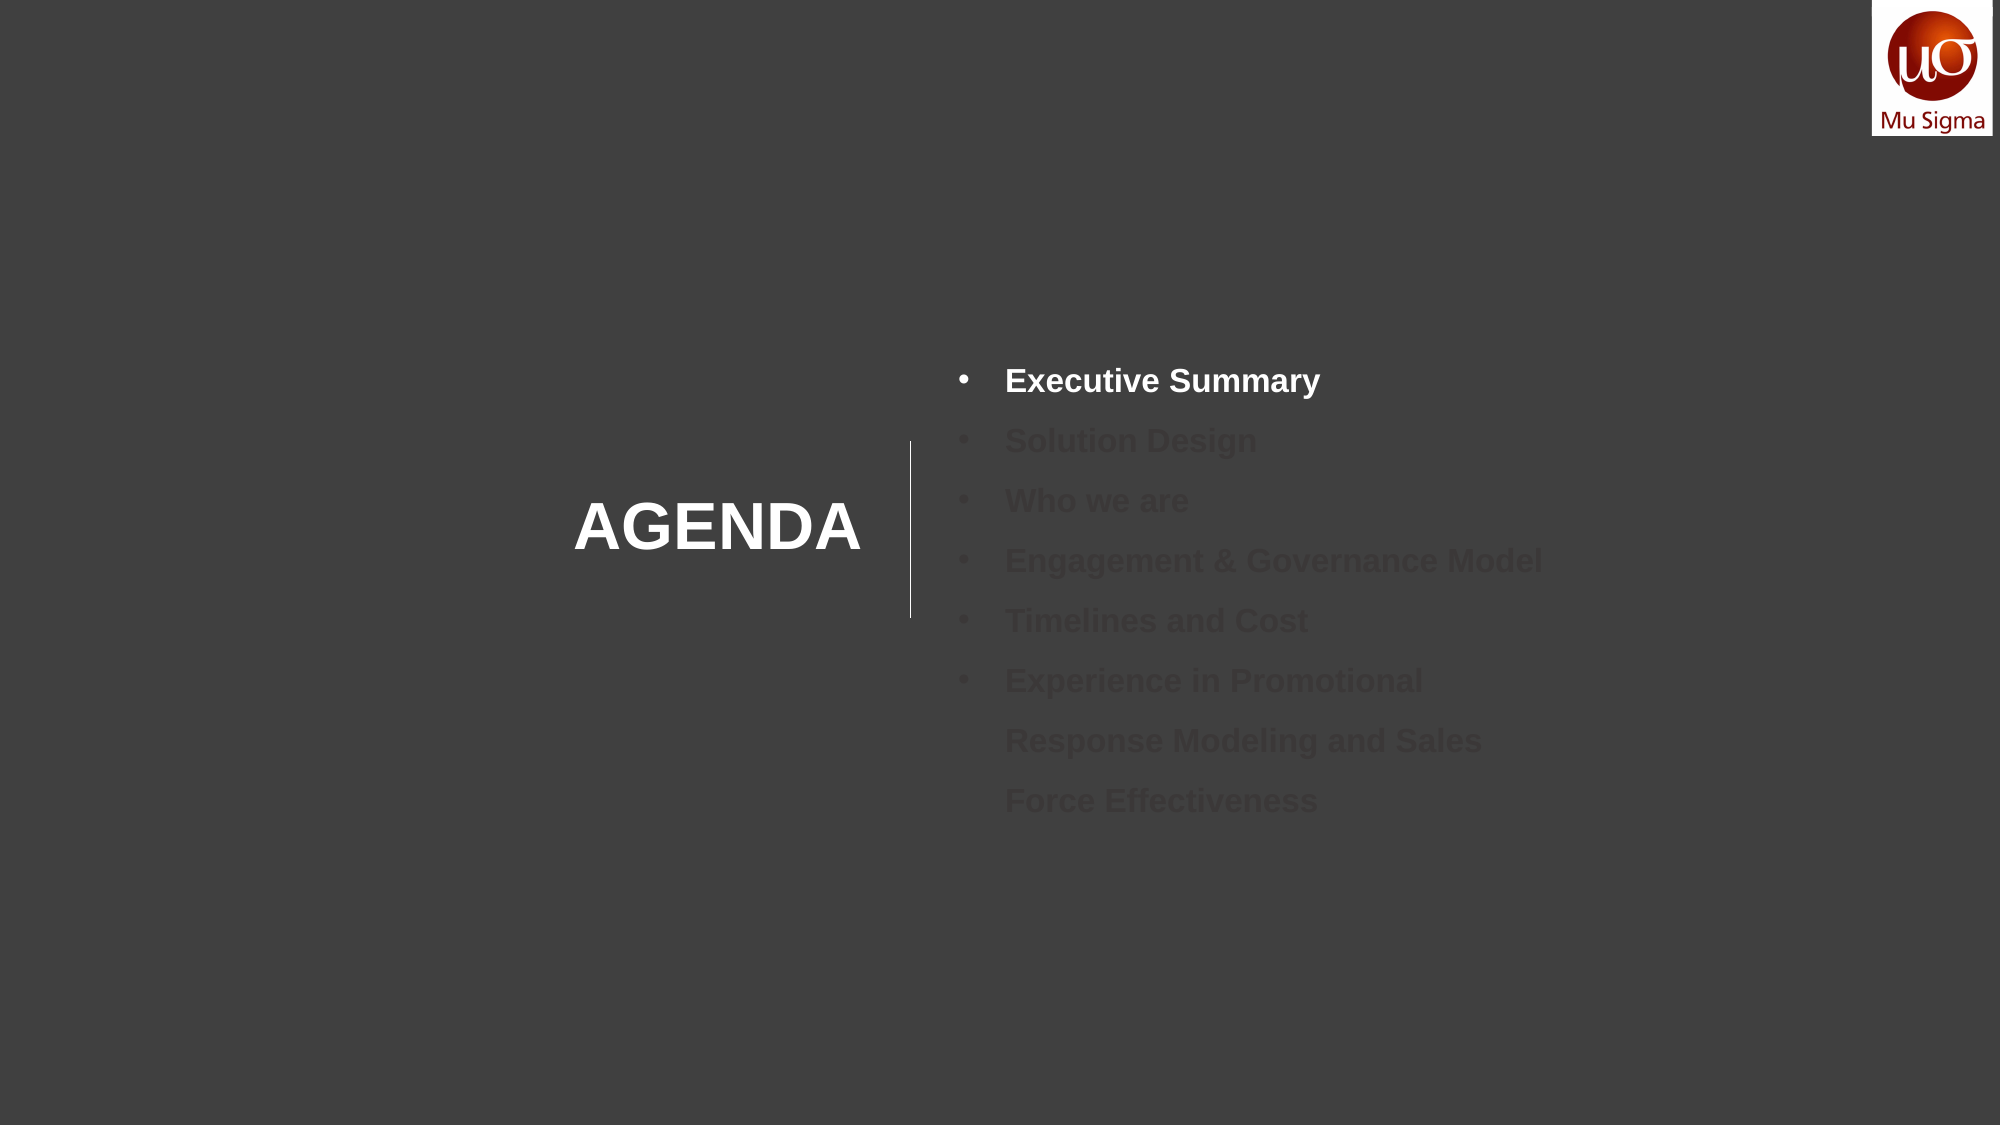

Executive Summary
Solution Design
Who we are
Engagement & Governance Model
Timelines and Cost
Experience in Promotional Response Modeling and Sales Force Effectiveness
AGENDA